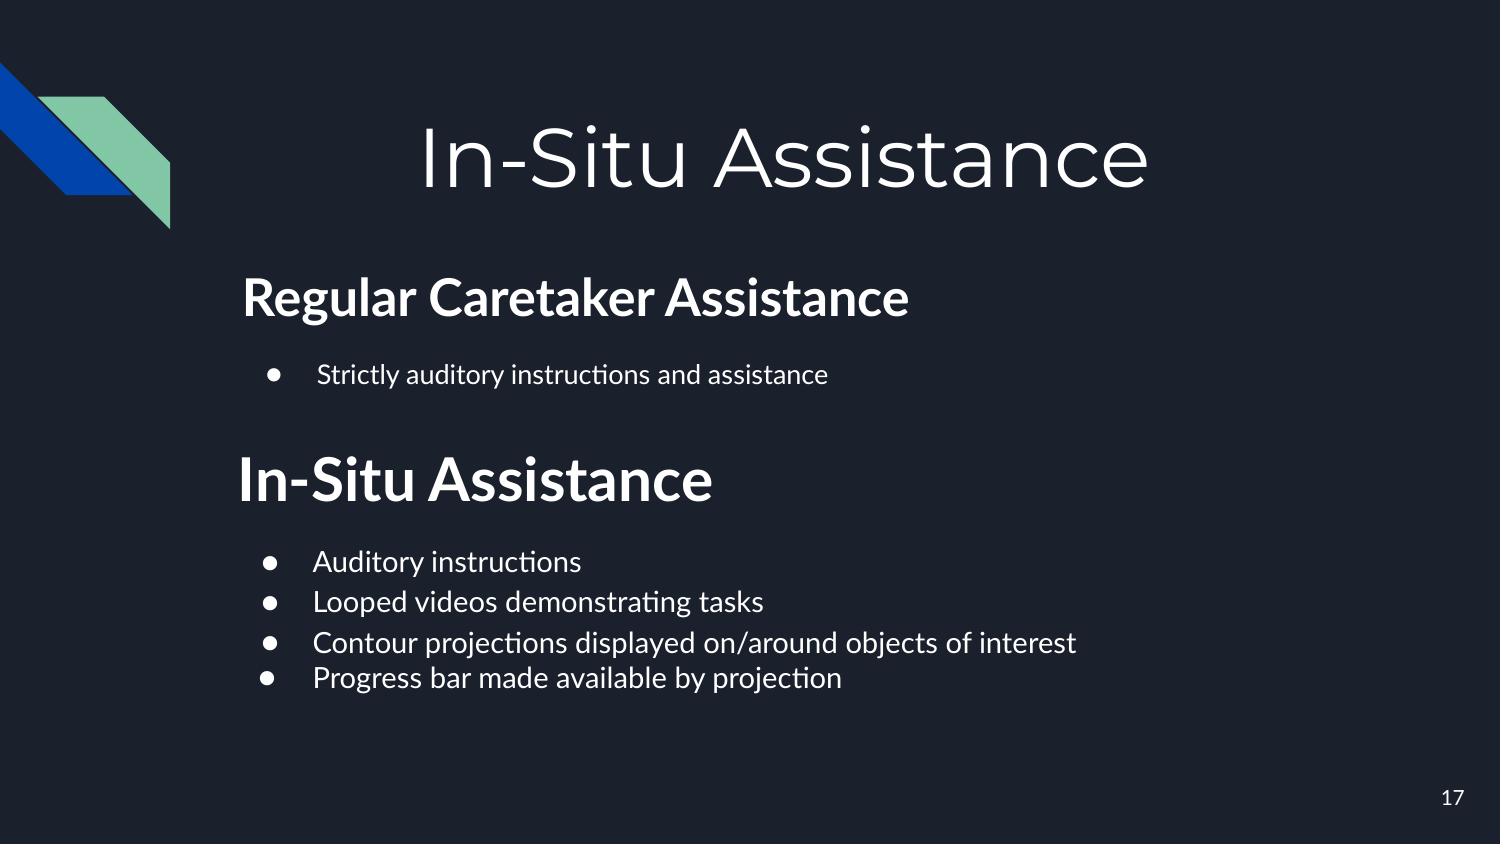

In-Situ Assistance
Regular Caretaker Assistance
Strictly auditory instructions and assistance
In-Situ Assistance
Auditory instructions
Looped videos demonstrating tasks
Contour projections displayed on/around objects of interest
Progress bar made available by projection
17